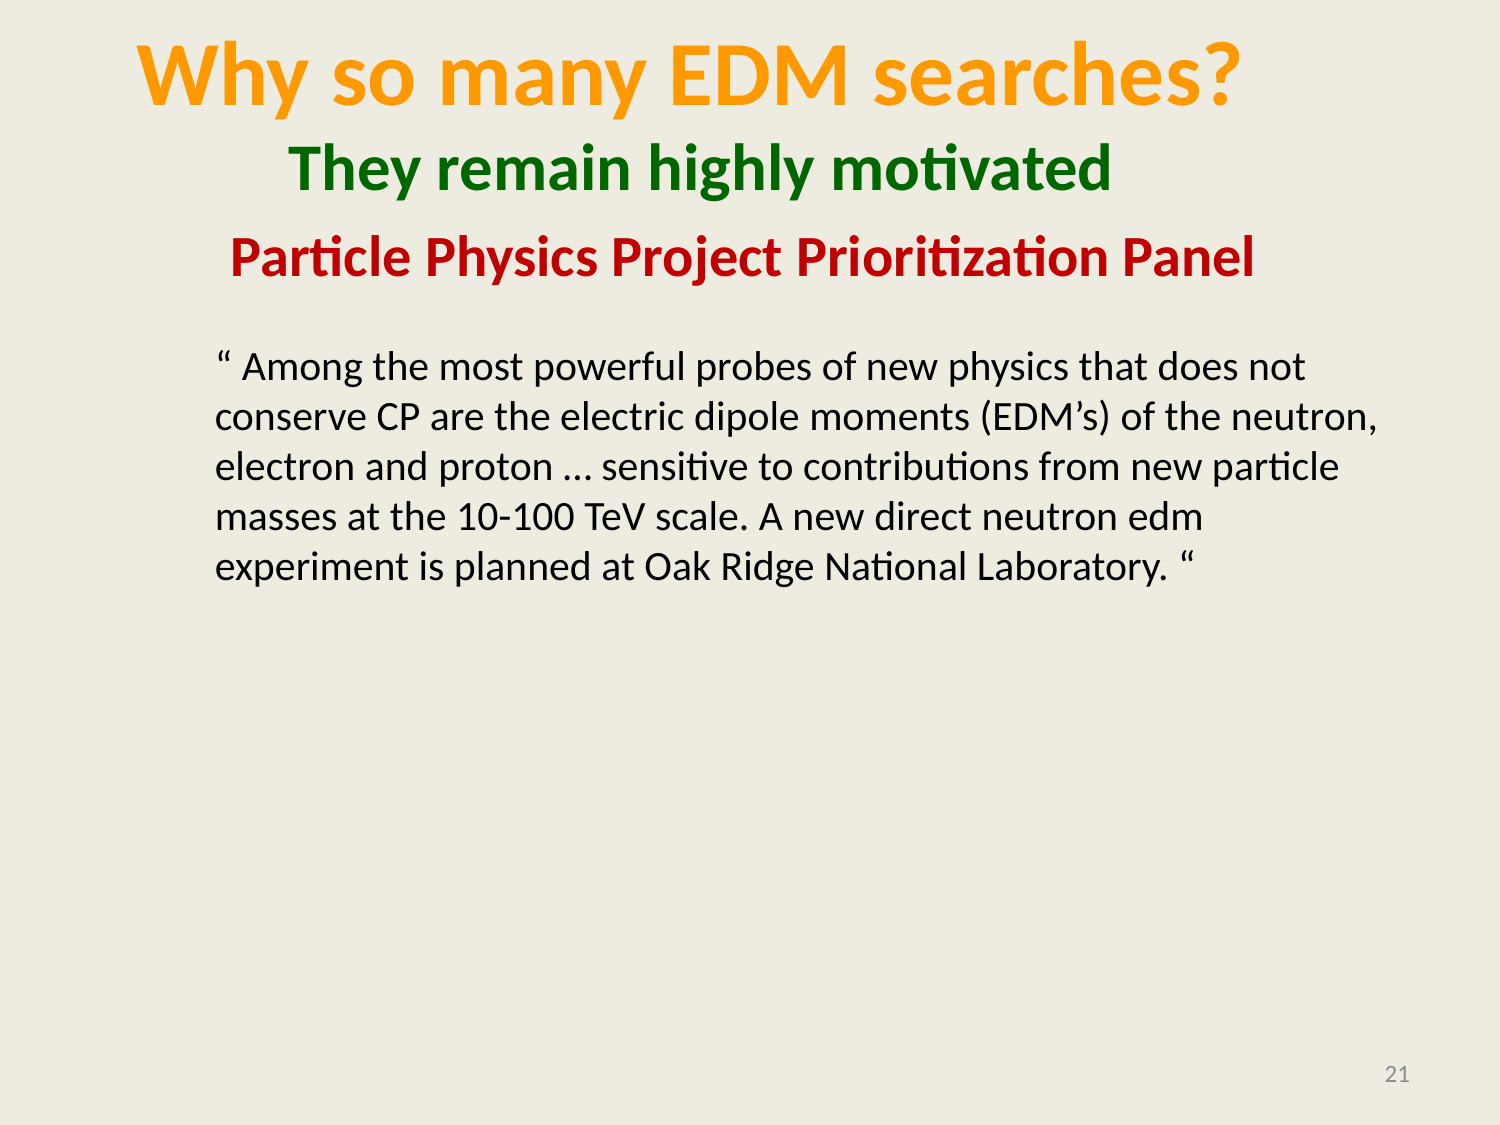

# Why so many EDM searches? They remain highly motivated
Particle Physics Project Prioritization Panel
“ Among the most powerful probes of new physics that does not conserve CP are the electric dipole moments (EDM’s) of the neutron, electron and proton … sensitive to contributions from new particle masses at the 10-100 TeV scale. A new direct neutron edm experiment is planned at Oak Ridge National Laboratory. “
21